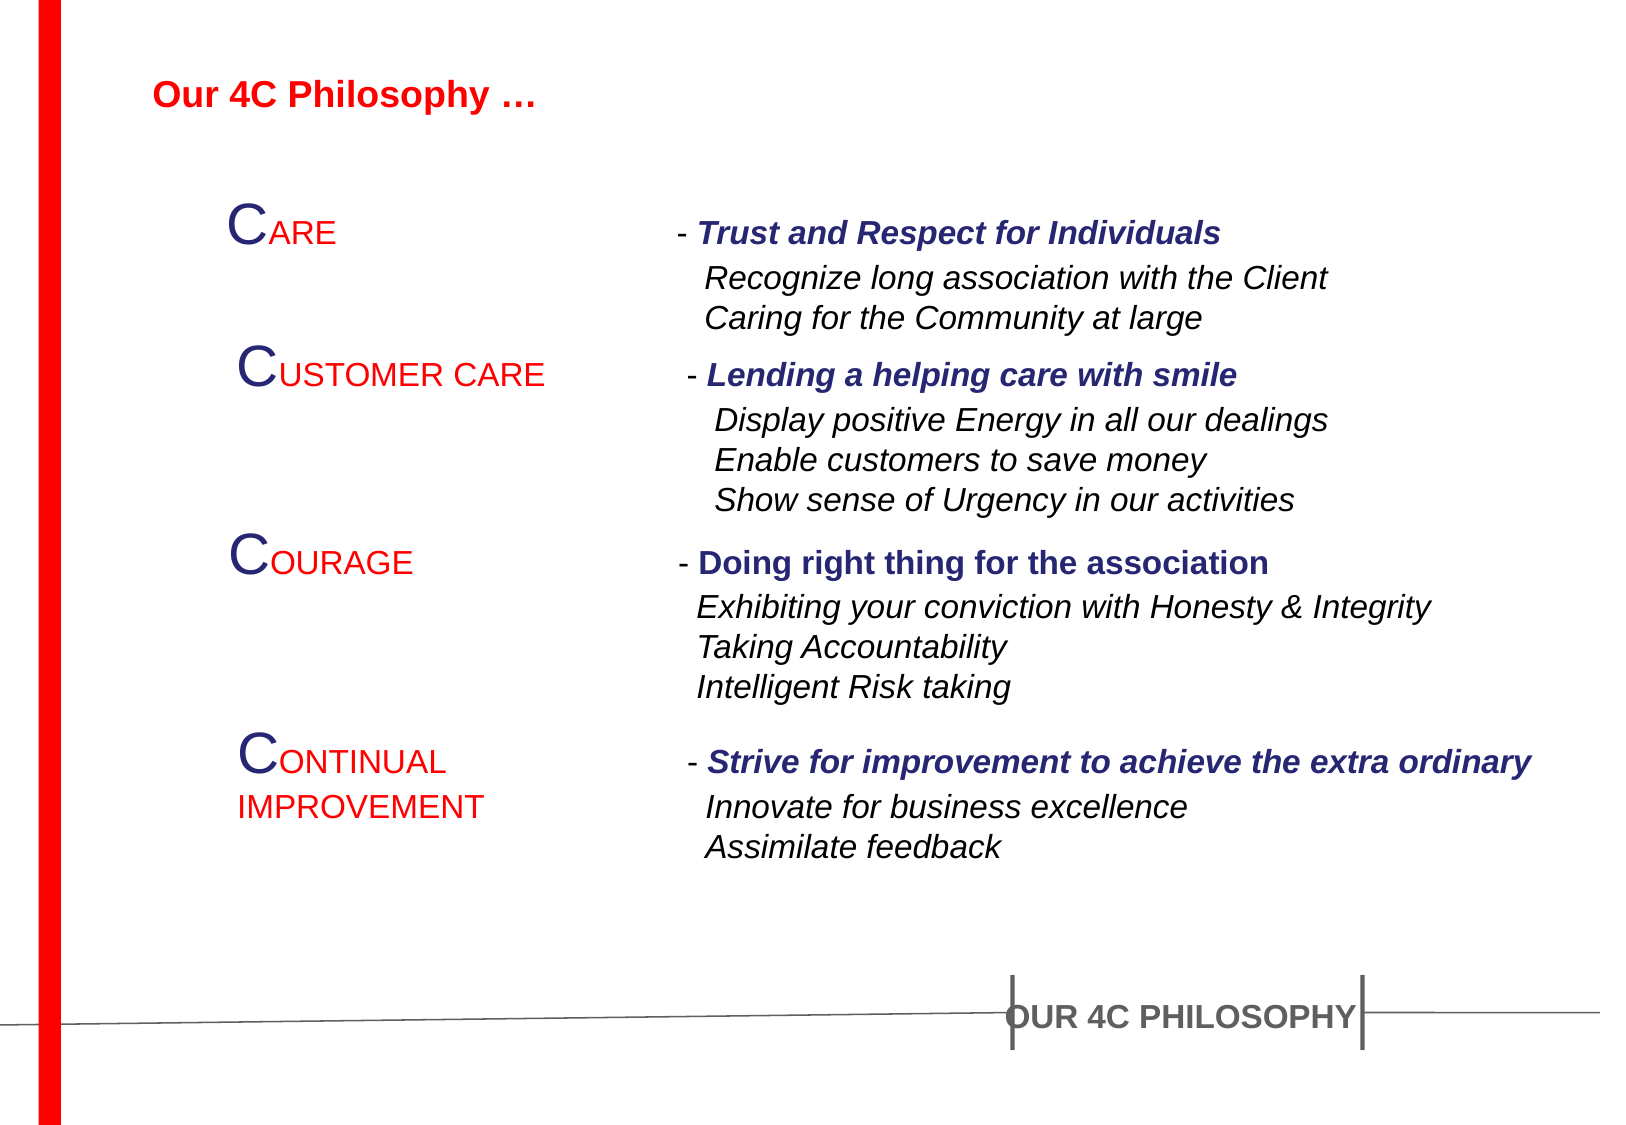

Our 4C Philosophy …
CARE			- Trust and Respect for Individuals
			   Recognize long association with the Client
			   Caring for the Community at large
CUSTOMER CARE	- Lending a helping care with smile
			   Display positive Energy in all our dealings
			   Enable customers to save money
			   Show sense of Urgency in our activities
COURAGE		- Doing right thing for the association
			  Exhibiting your conviction with Honesty & Integrity
			  Taking Accountability
			  Intelligent Risk taking
CONTINUAL 		- Strive for improvement to achieve the extra ordinary
IMPROVEMENT 		  Innovate for business excellence
			  Assimilate feedback

OUR 4C PHILOSOPHY